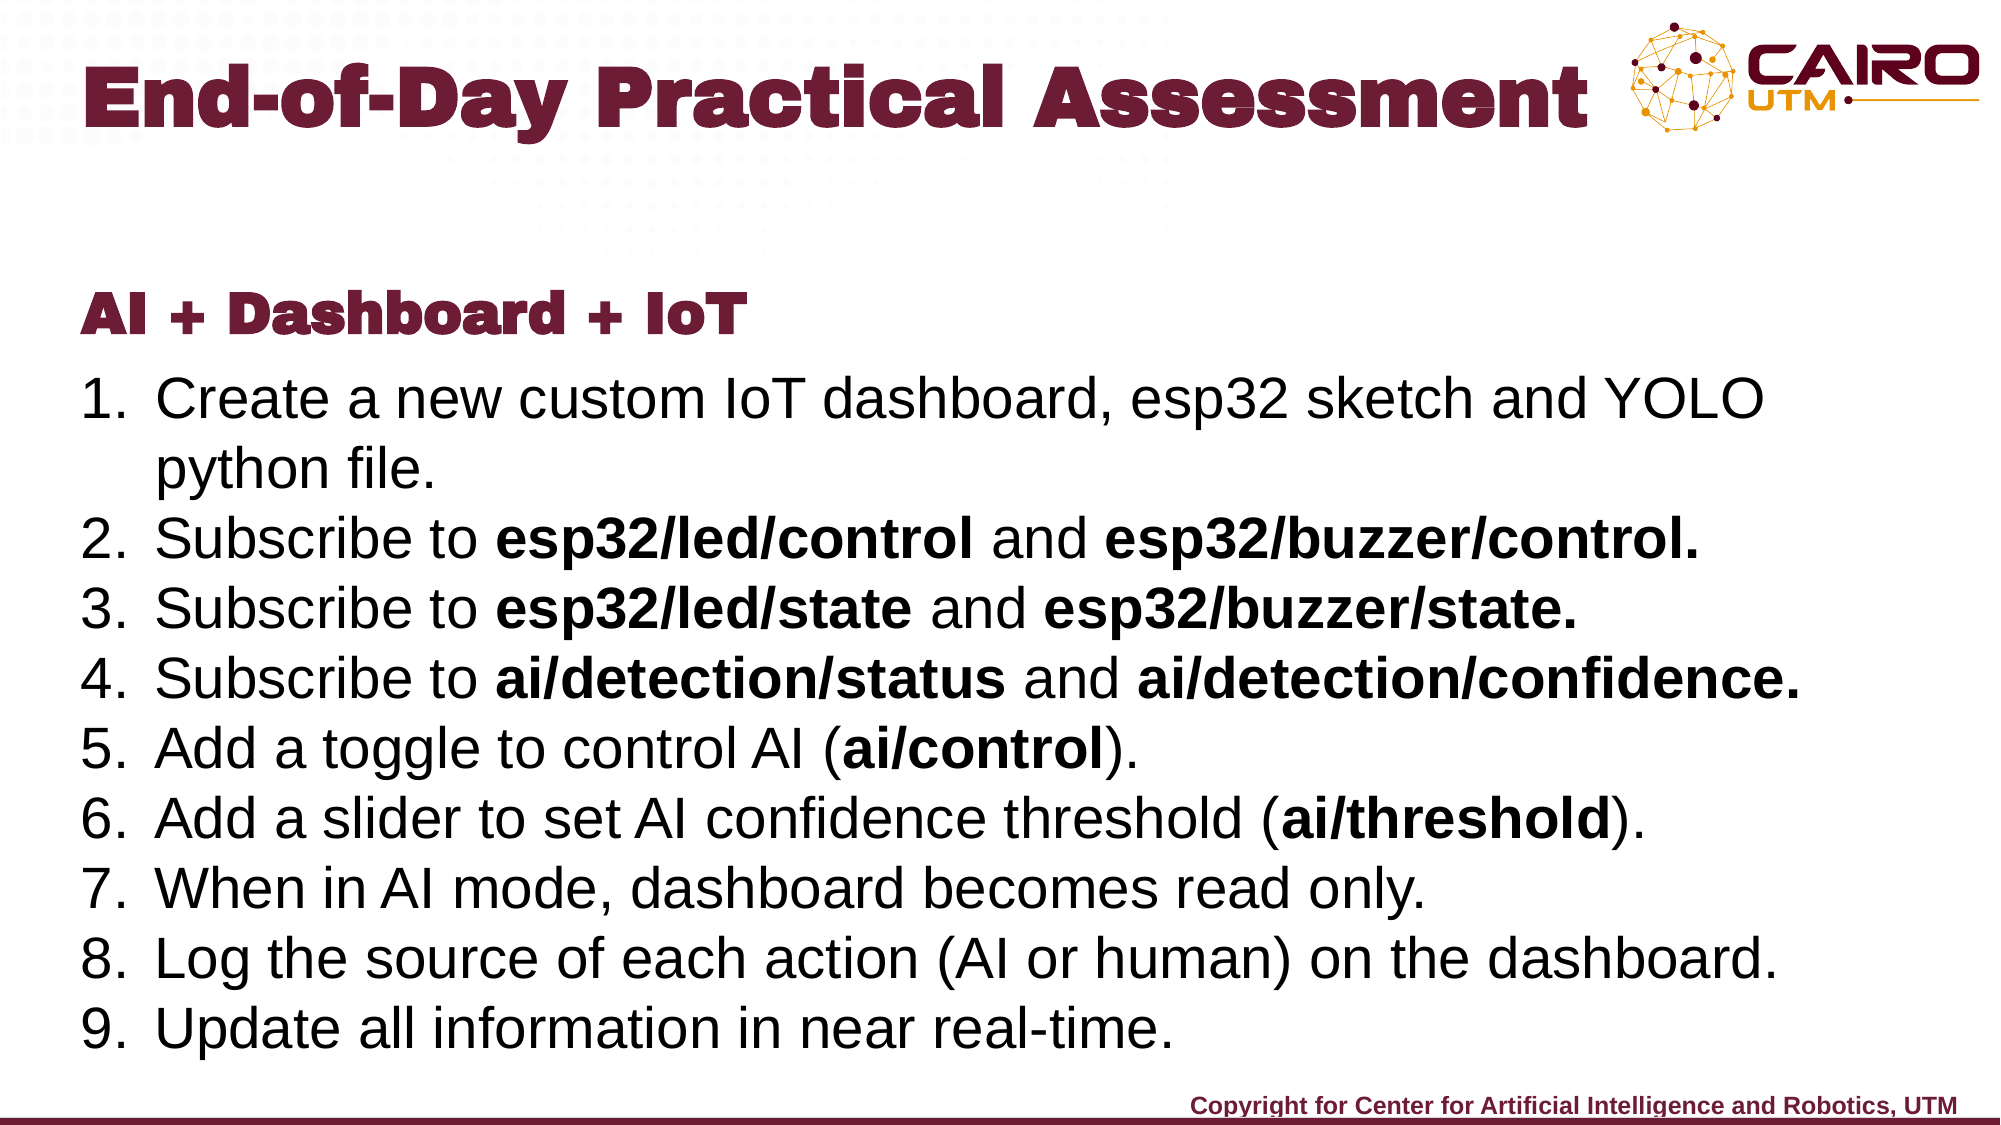

End-of-Day Practical Assessment
AI + Dashboard + IoT
Create a new custom IoT dashboard, esp32 sketch and YOLO python file.
Subscribe to esp32/led/control and esp32/buzzer/control.
Subscribe to esp32/led/state and esp32/buzzer/state.
Subscribe to ai/detection/status and ai/detection/confidence.
Add a toggle to control AI (ai/control).
Add a slider to set AI confidence threshold (ai/threshold).
When in AI mode, dashboard becomes read only.
Log the source of each action (AI or human) on the dashboard.
Update all information in near real-time.